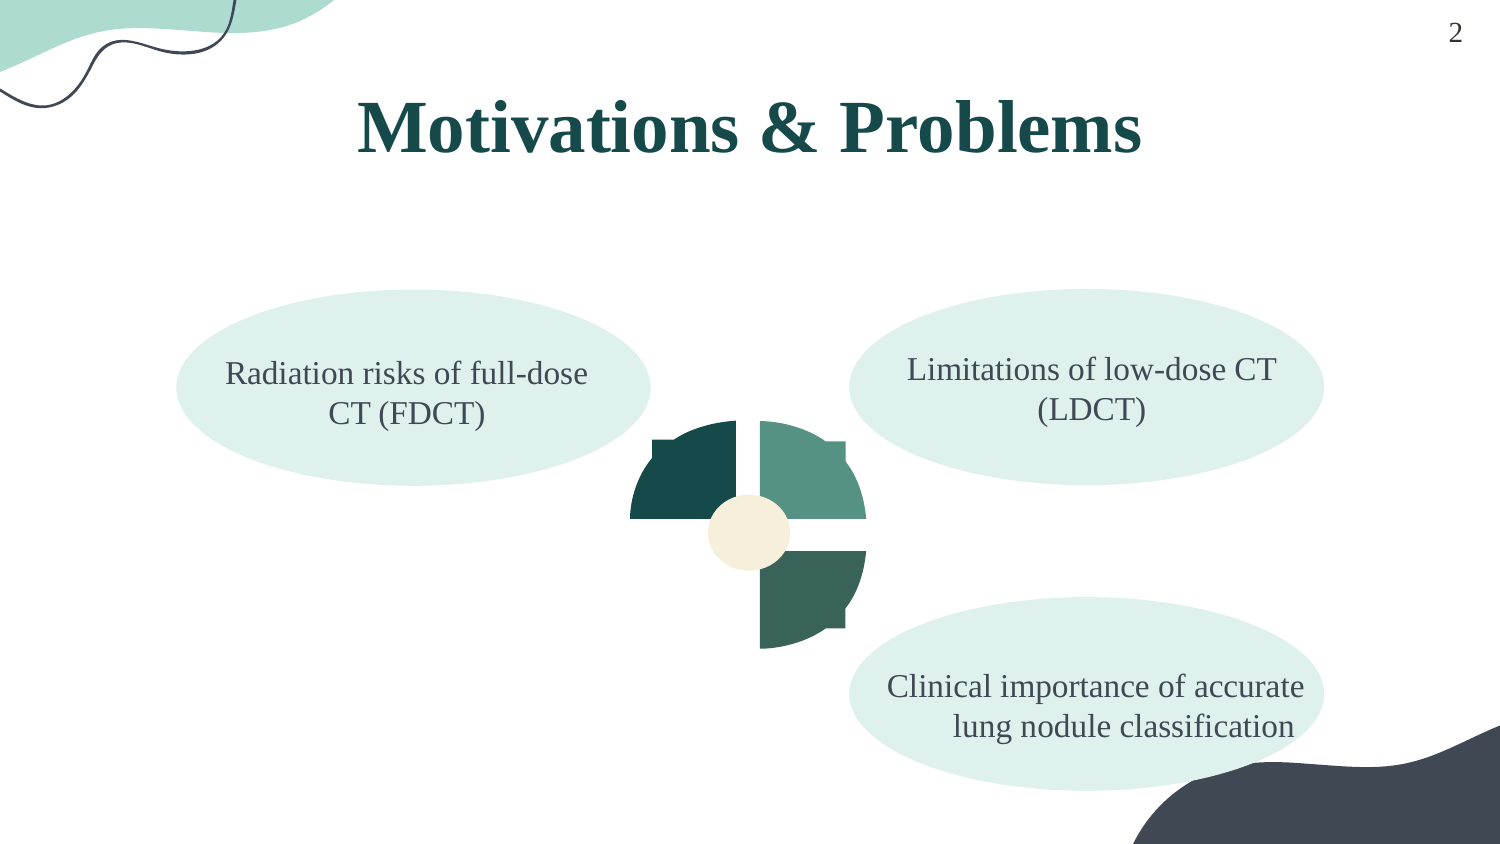

2
# Motivations & Problems

Radiation risks of full-dose CT (FDCT)
Limitations of low-dose CT (LDCT)

Clinical importance of accurate lung nodule classification